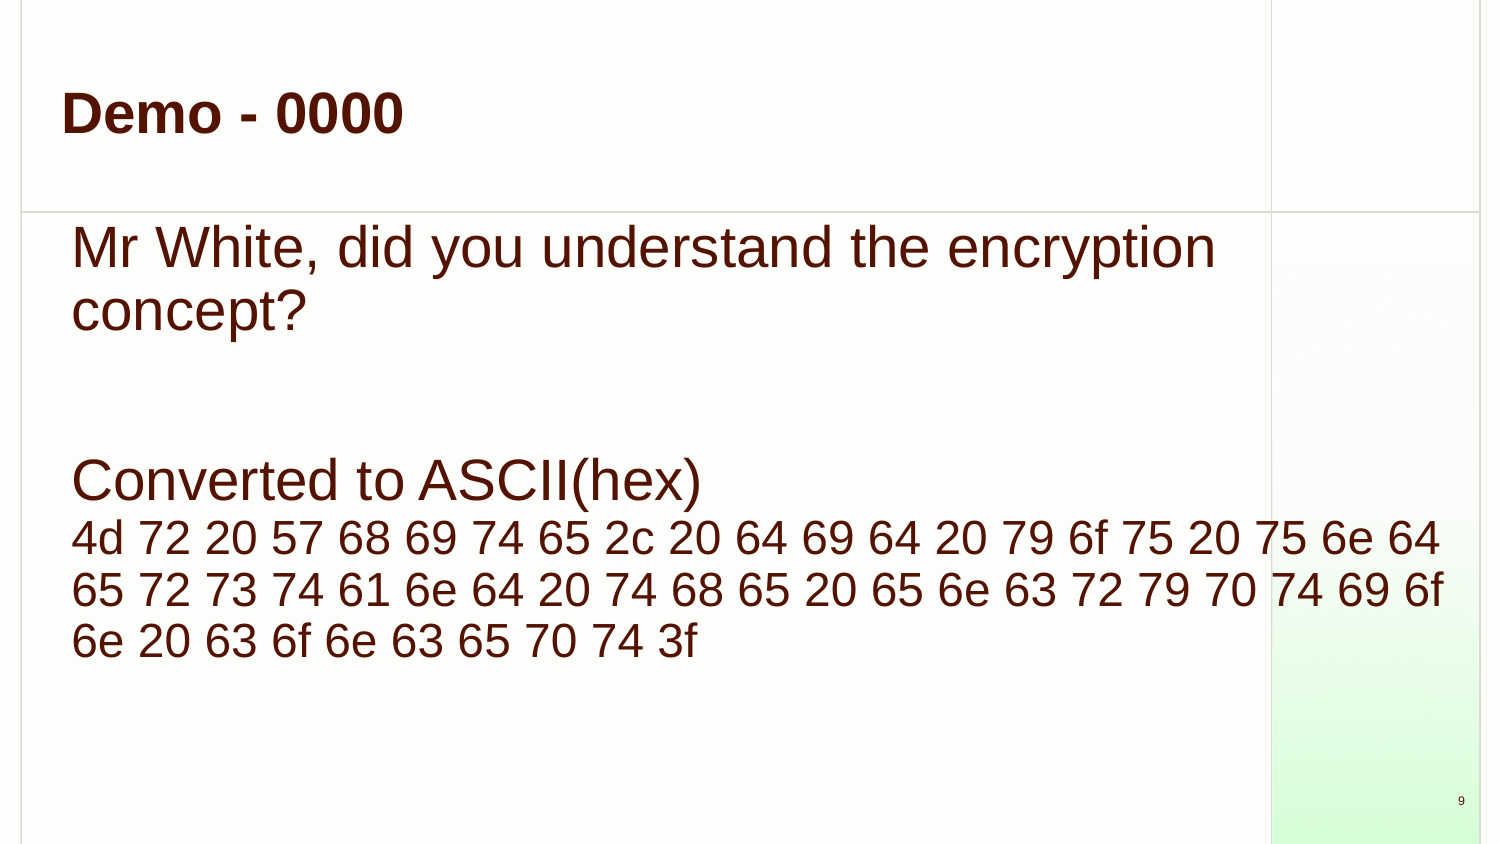

# Demo - 0000
Mr White, did you understand the encryption concept?

Converted to ASCII(hex)
4d 72 20 57 68 69 74 65 2c 20 64 69 64 20 79 6f 75 20 75 6e 64 65 72 73 74 61 6e 64 20 74 68 65 20 65 6e 63 72 79 70 74 69 6f 6e 20 63 6f 6e 63 65 70 74 3f
9